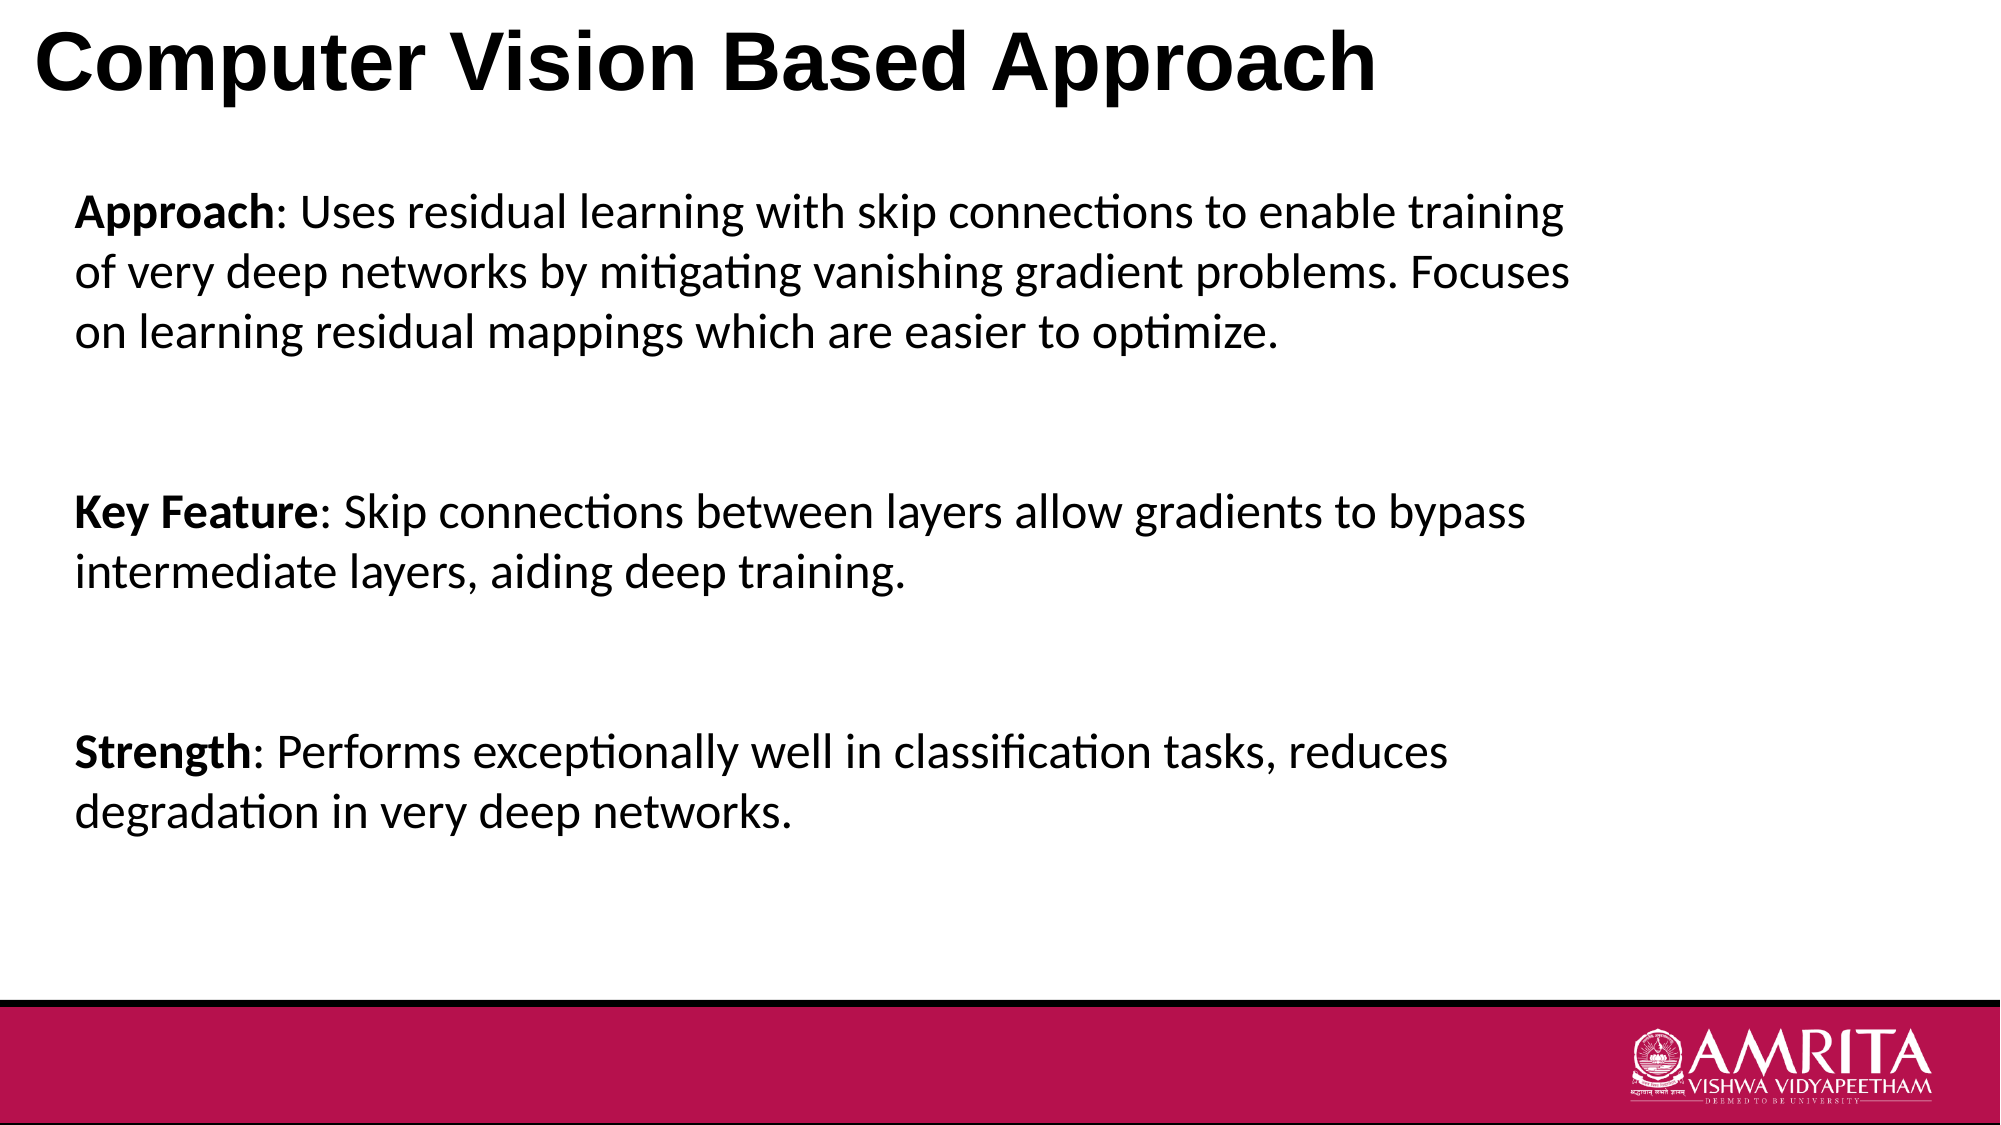

# Computer Vision Based Approach
Approach: Uses residual learning with skip connections to enable training of very deep networks by mitigating vanishing gradient problems. Focuses on learning residual mappings which are easier to optimize.

Key Feature: Skip connections between layers allow gradients to bypass intermediate layers, aiding deep training.

Strength: Performs exceptionally well in classification tasks, reduces degradation in very deep networks.